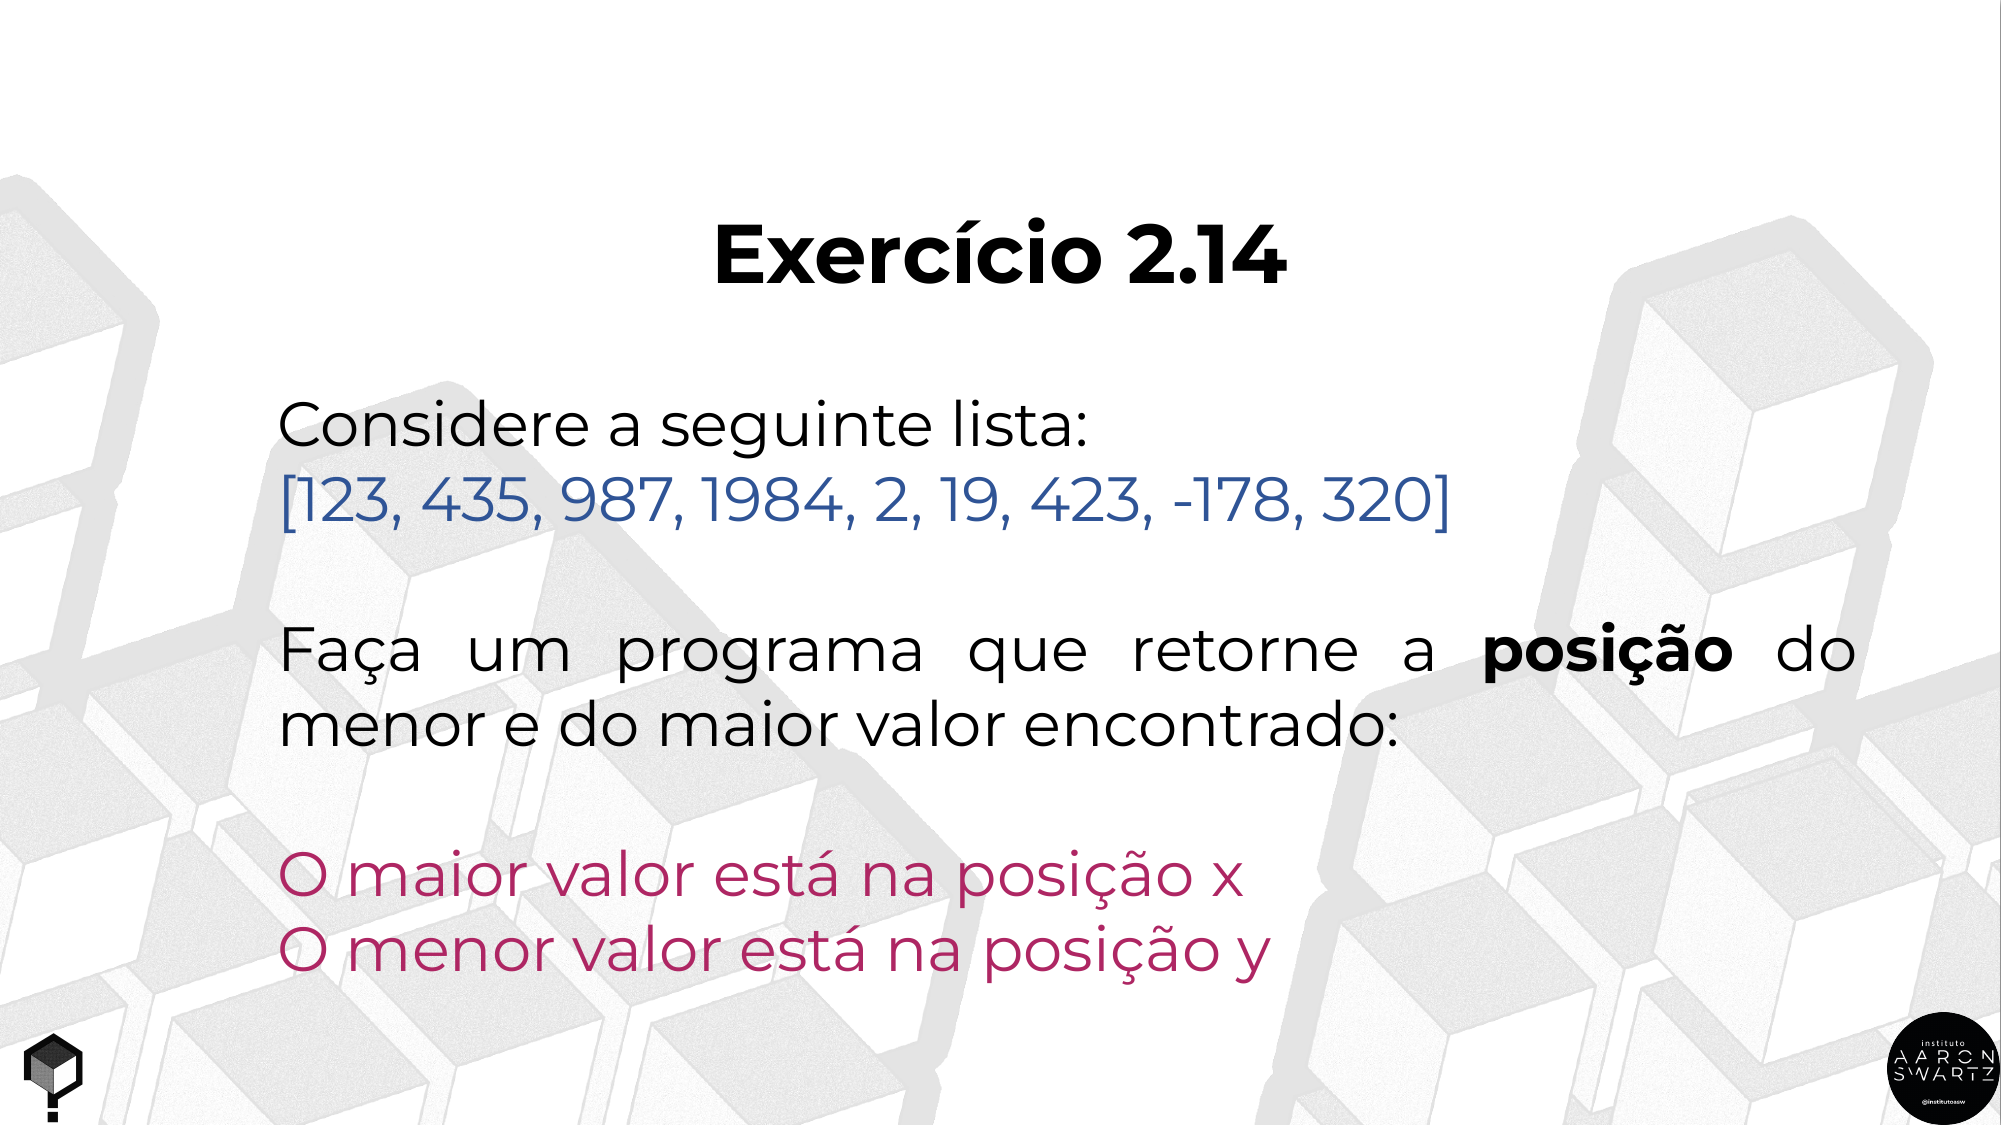

Exercício 2.14
Considere a seguinte lista:
[123, 435, 987, 1984, 2, 19, 423, -178, 320]

Faça um programa que retorne a posição do menor e do maior valor encontrado:

O maior valor está na posição x
O menor valor está na posição y